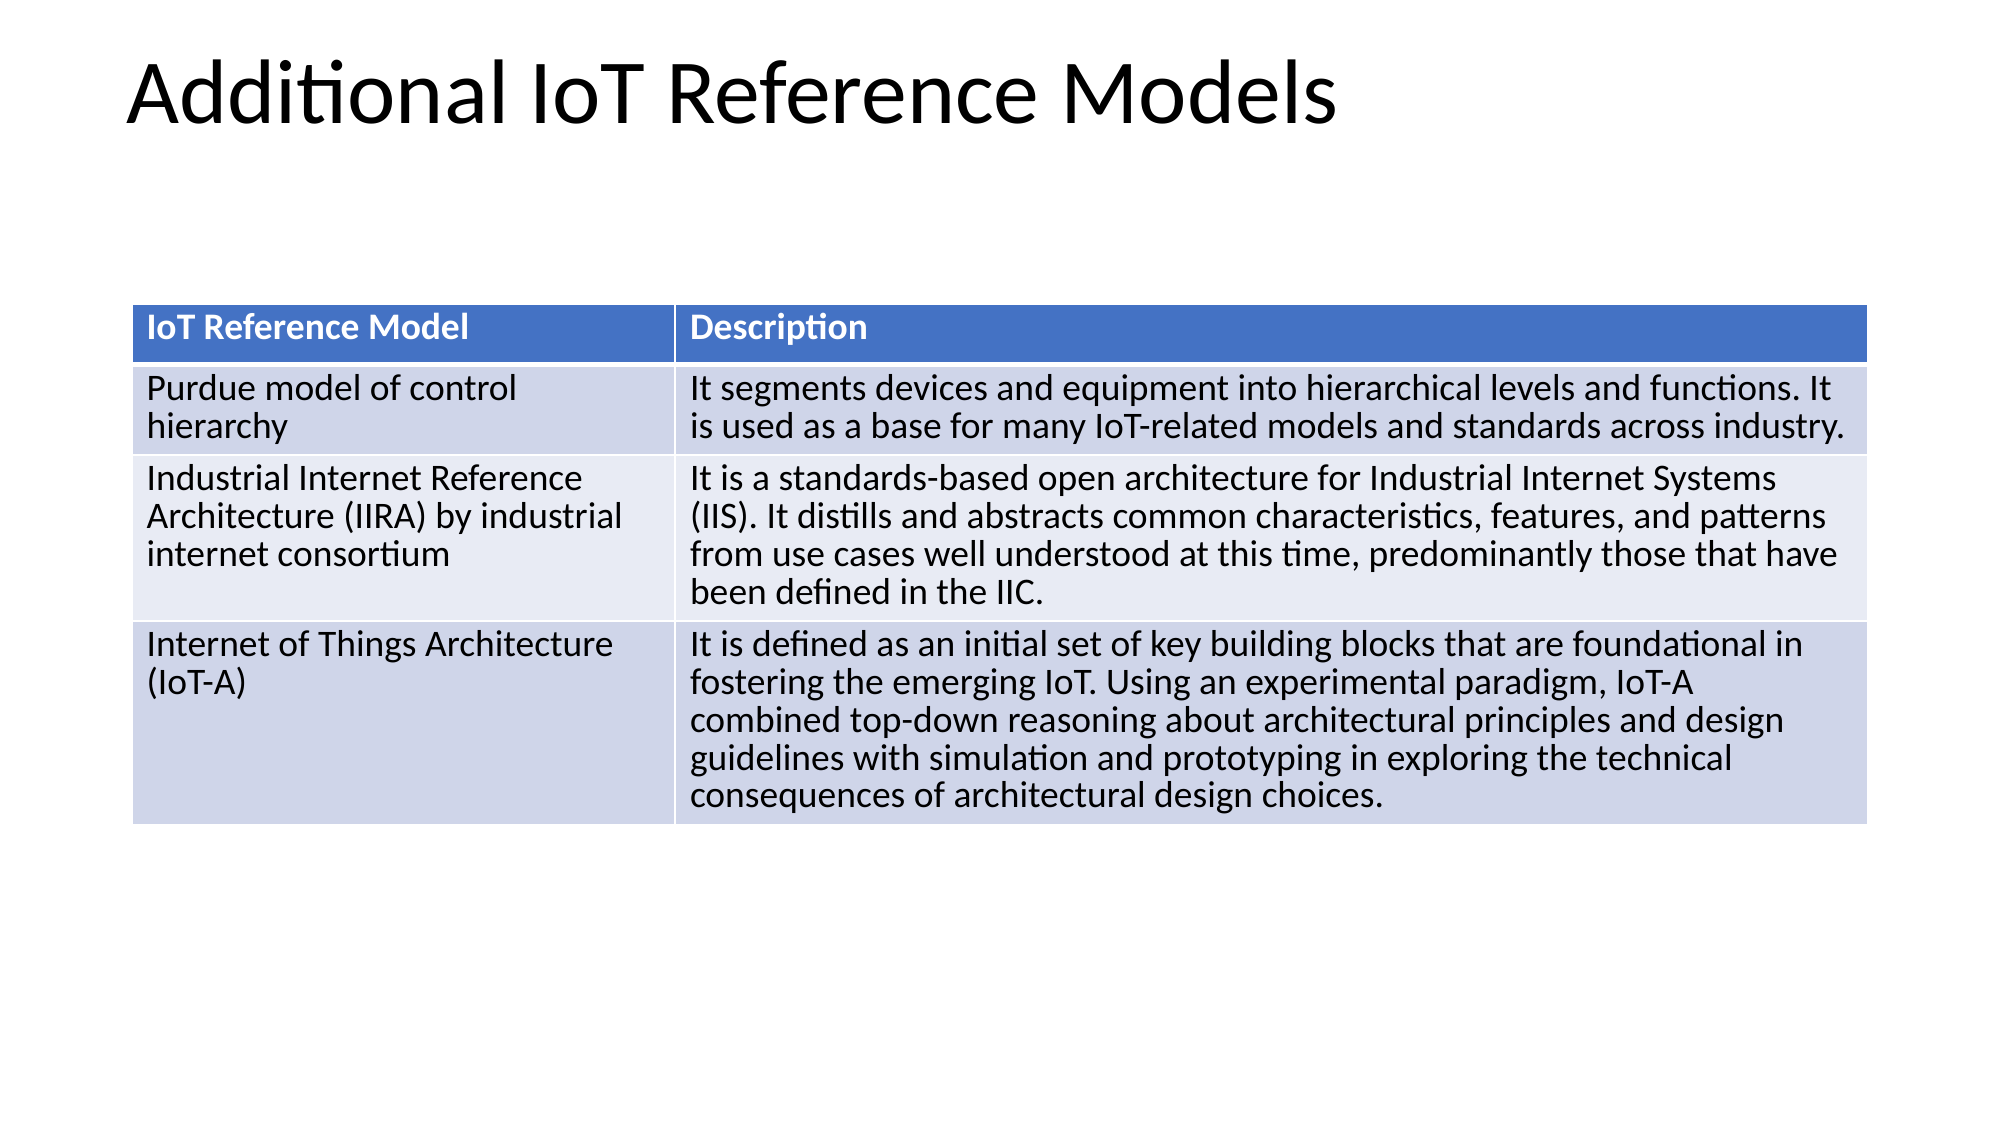

# Additional IoT Reference Models
| IoT Reference Model | Description |
| --- | --- |
| Purdue model of control hierarchy | It segments devices and equipment into hierarchical levels and functions. It is used as a base for many IoT-related models and standards across industry. |
| Industrial Internet Reference Architecture (IIRA) by industrial internet consortium | It is a standards-based open architecture for Industrial Internet Systems (IIS). It distills and abstracts common characteristics, features, and patterns from use cases well understood at this time, predominantly those that have been defined in the IIC. |
| Internet of Things Architecture (IoT-A) | It is defined as an initial set of key building blocks that are foundational in fostering the emerging IoT. Using an experimental paradigm, IoT-A combined top-down reasoning about architectural principles and design guidelines with simulation and prototyping in exploring the technical consequences of architectural design choices. |